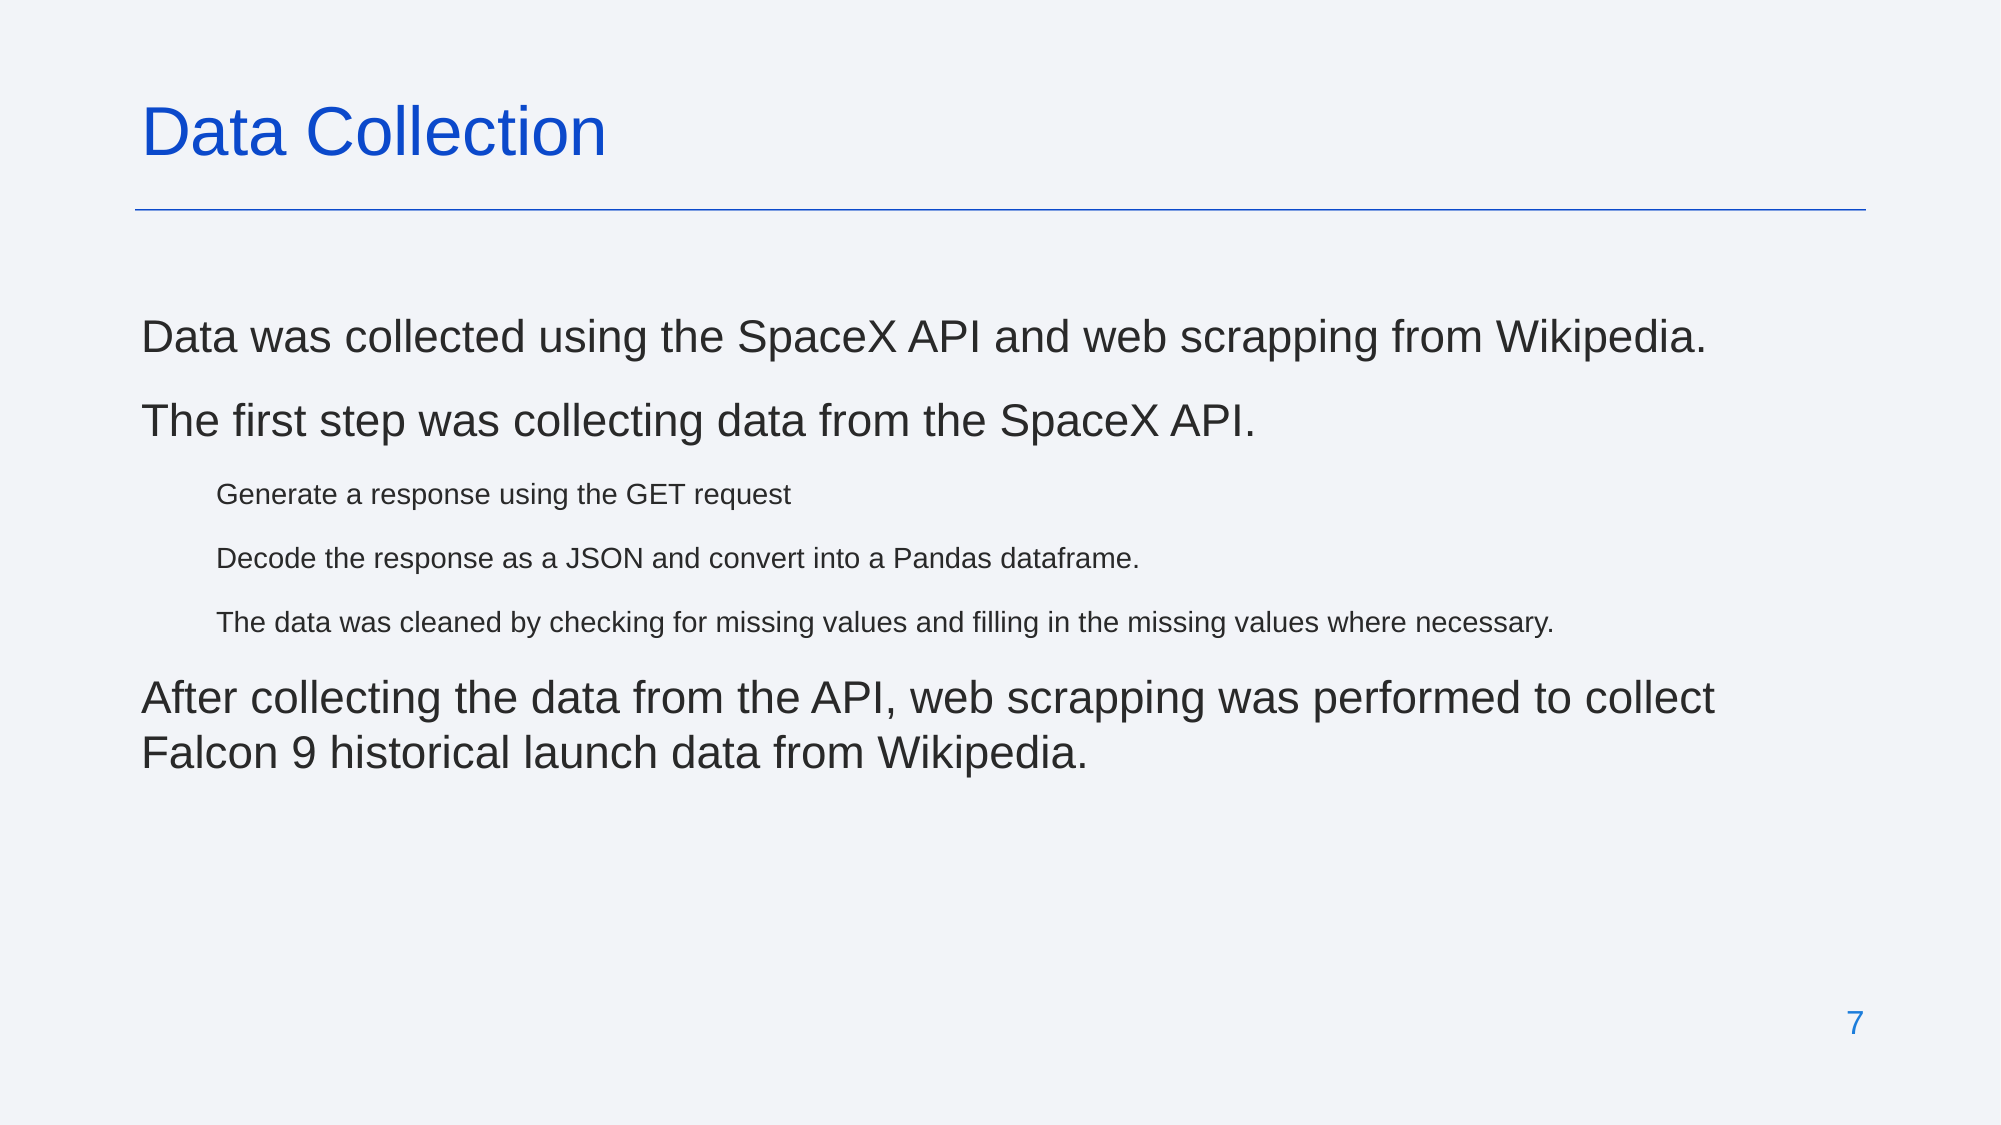

Data Collection
Data was collected using the SpaceX API and web scrapping from Wikipedia.
The first step was collecting data from the SpaceX API.
Generate a response using the GET request
Decode the response as a JSON and convert into a Pandas dataframe.
The data was cleaned by checking for missing values and filling in the missing values where necessary.
After collecting the data from the API, web scrapping was performed to collect Falcon 9 historical launch data from Wikipedia.

7